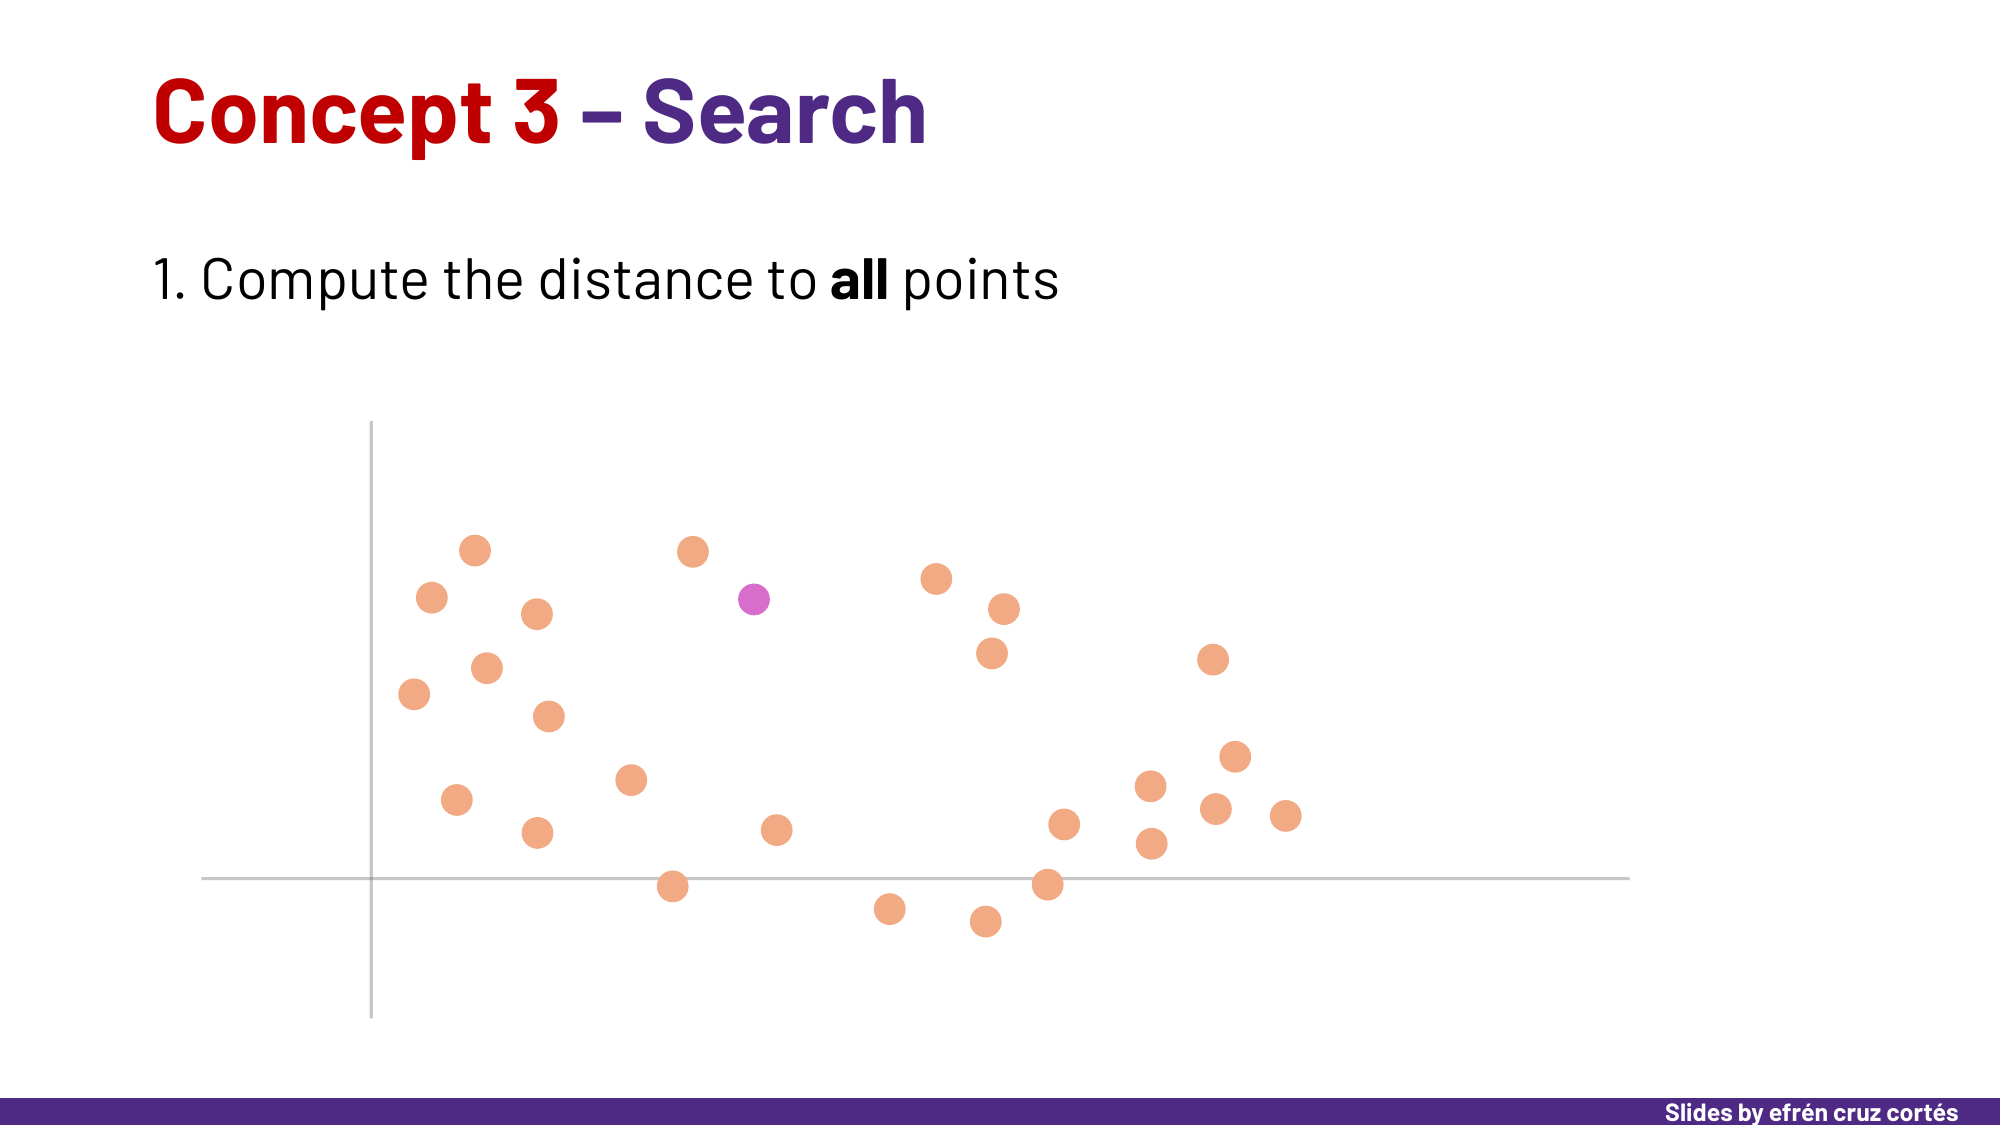

# Concept 3 – Search
1. Compute the distance to all points